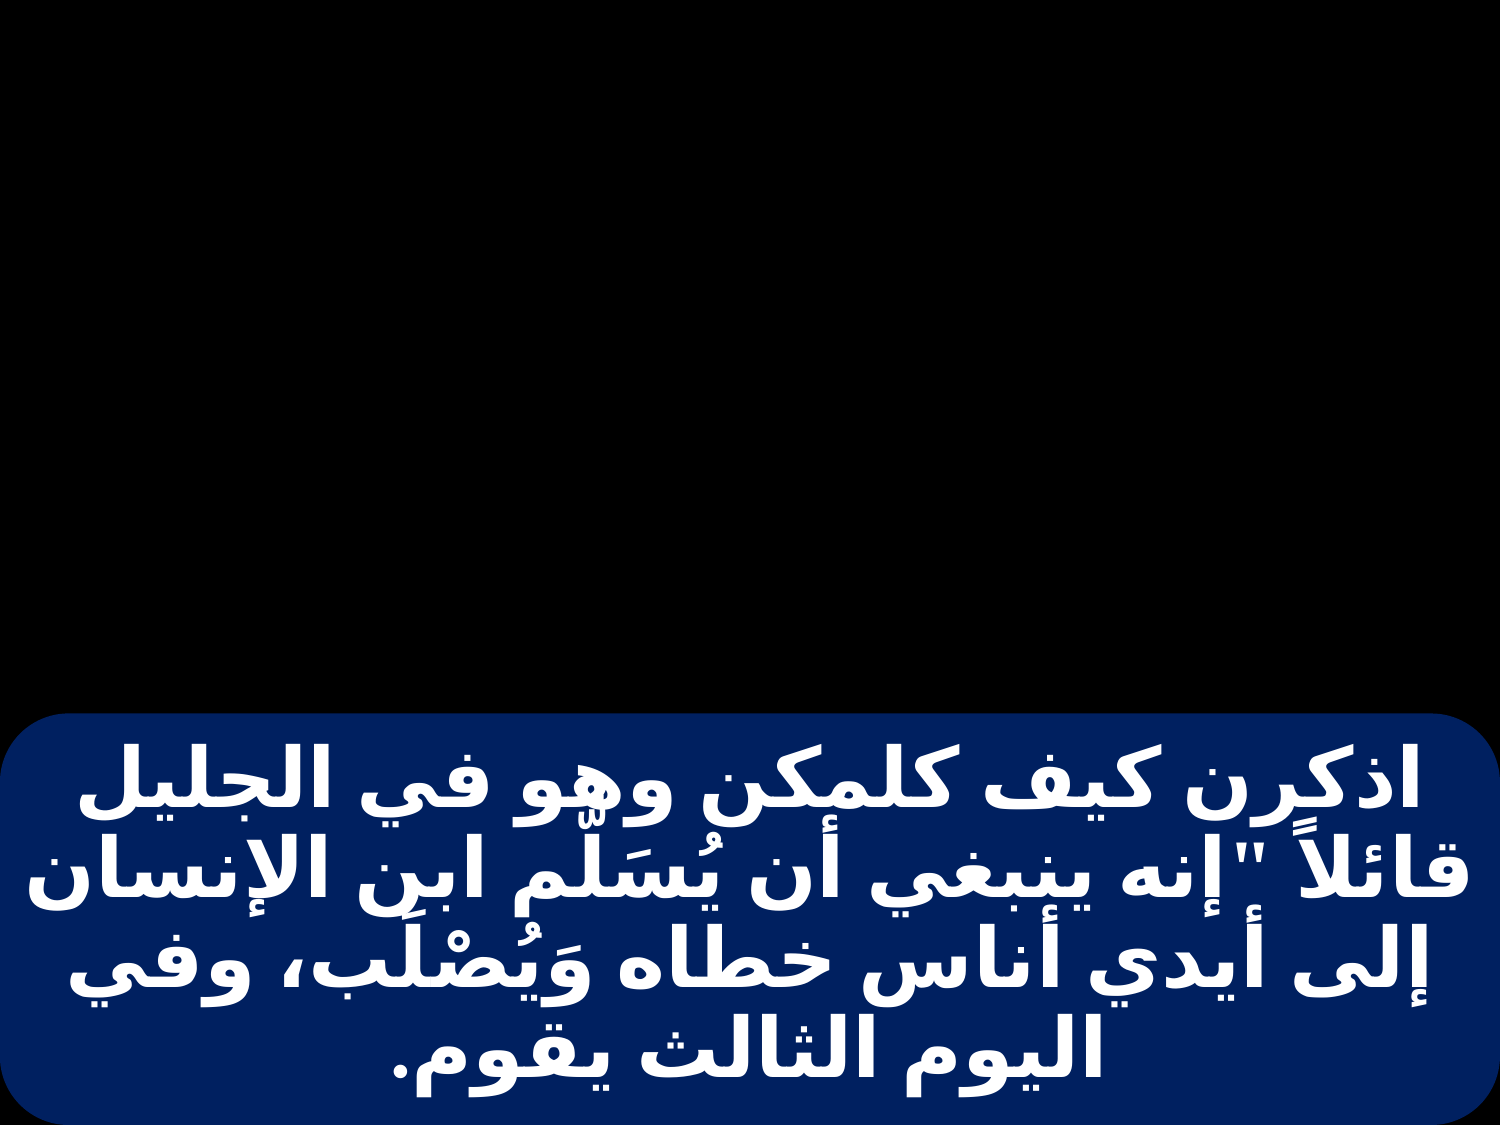

# اذكرن كيف كلمكن وهو في الجليل قائلاً "إنه ينبغي أن يُسَلَّم ابن الإنسان إلى أيدي أناس خطاه وَيُصْلَب، وفي اليوم الثالث يقوم.